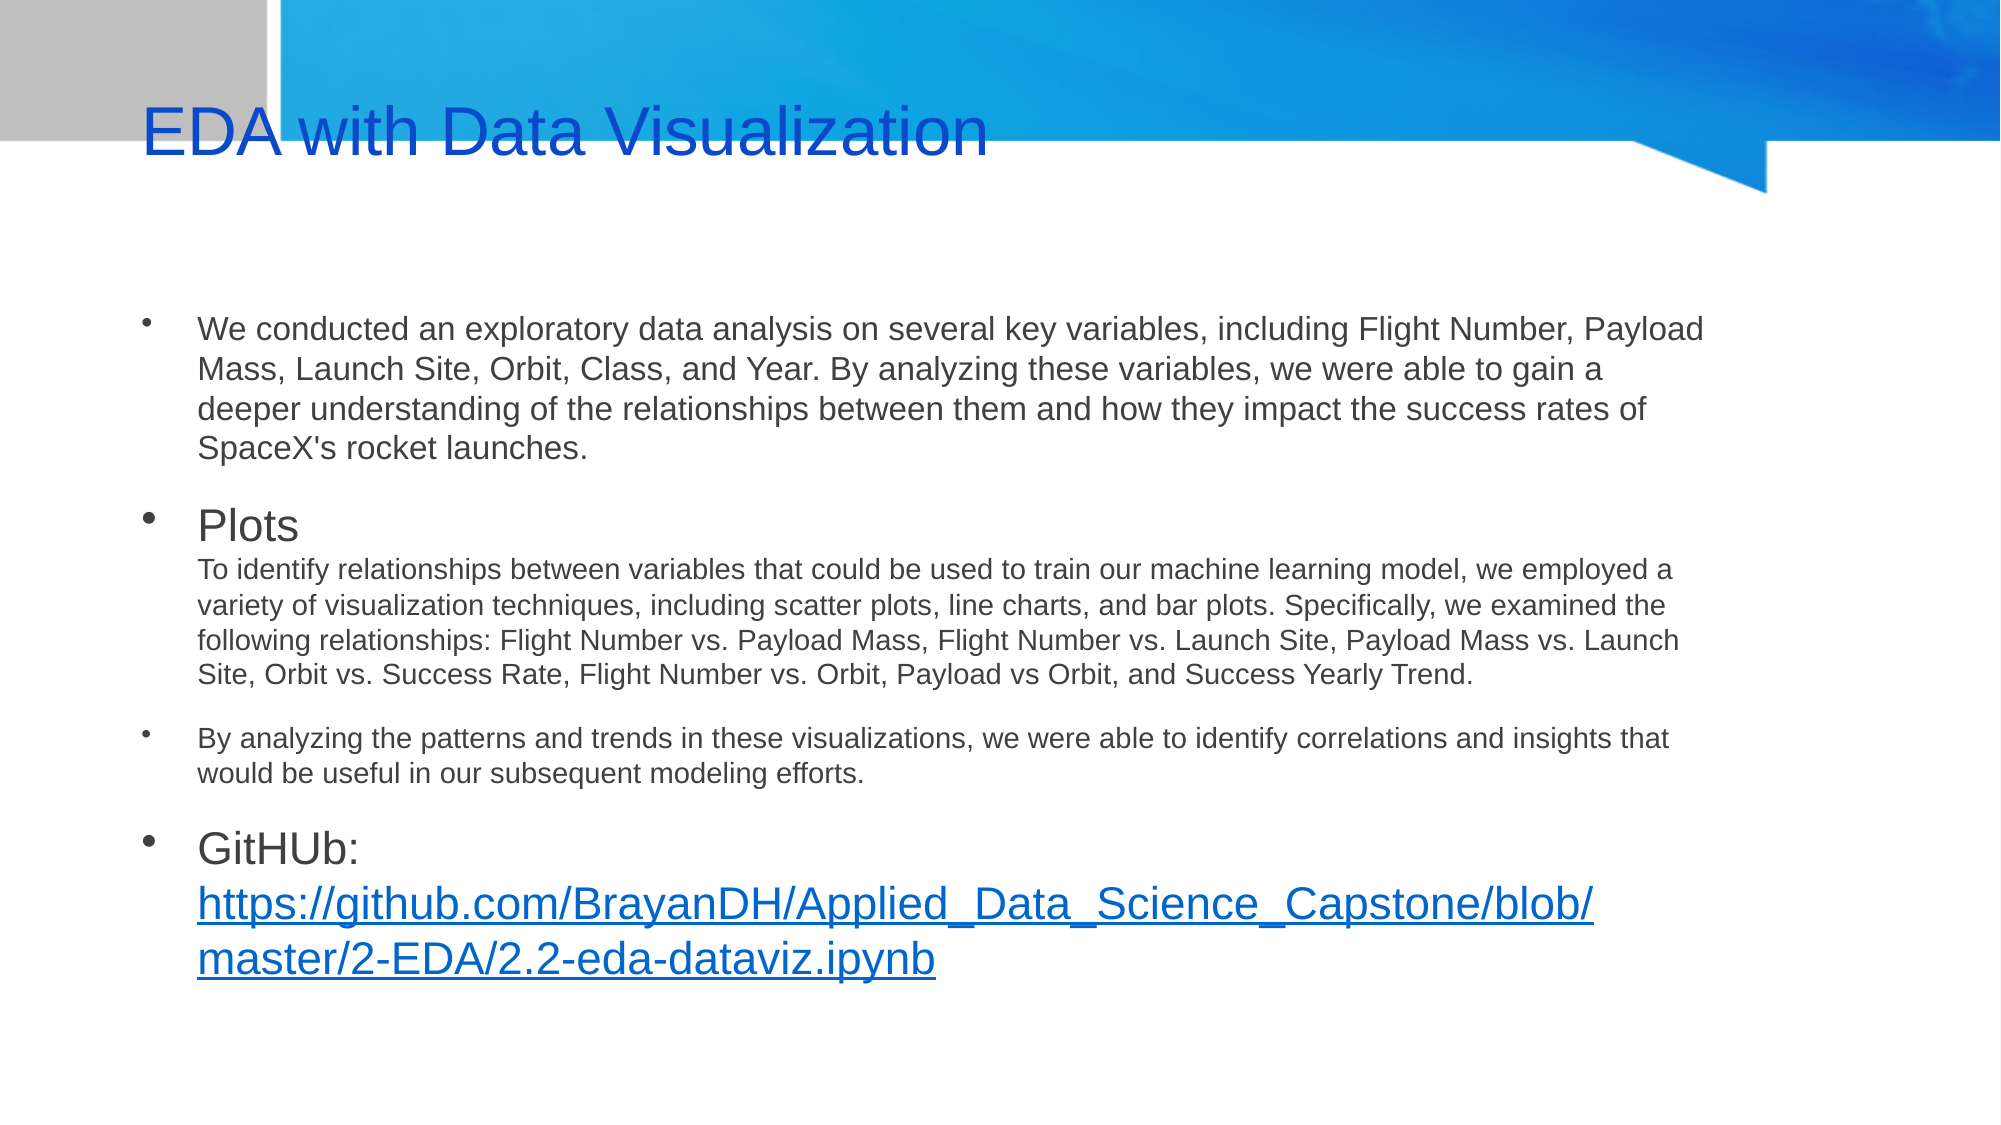

EDA with Data Visualization
We conducted an exploratory data analysis on several key variables, including Flight Number, Payload Mass, Launch Site, Orbit, Class, and Year. By analyzing these variables, we were able to gain a deeper understanding of the relationships between them and how they impact the success rates of SpaceX's rocket launches.
Plots
To identify relationships between variables that could be used to train our machine learning model, we employed a variety of visualization techniques, including scatter plots, line charts, and bar plots. Specifically, we examined the following relationships: Flight Number vs. Payload Mass, Flight Number vs. Launch Site, Payload Mass vs. Launch Site, Orbit vs. Success Rate, Flight Number vs. Orbit, Payload vs Orbit, and Success Yearly Trend.
By analyzing the patterns and trends in these visualizations, we were able to identify correlations and insights that would be useful in our subsequent modeling efforts.
GitHUb:
https://github.com/BrayanDH/Applied_Data_Science_Capstone/blob/master/2-EDA/2.2-eda-dataviz.ipynb

10